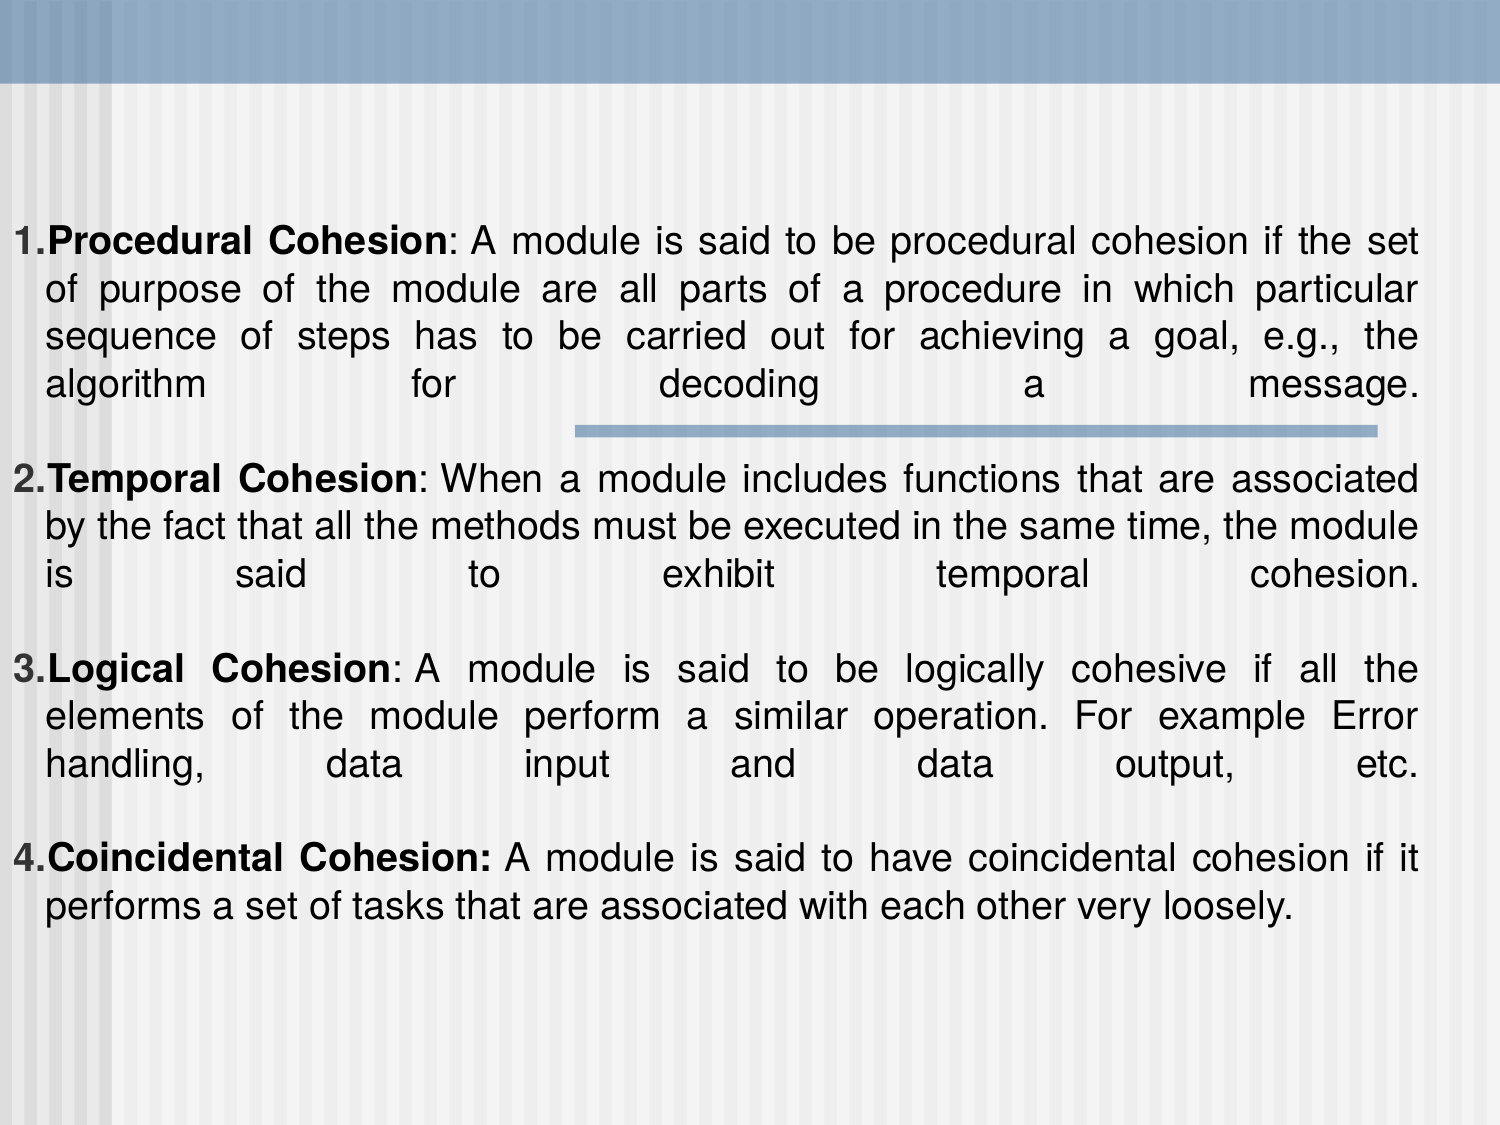

Procedural Cohesion: A module is said to be procedural cohesion if the set of purpose of the module are all parts of a procedure in which particular sequence of steps has to be carried out for achieving a goal, e.g., the algorithm for decoding a message.
Temporal Cohesion: When a module includes functions that are associated by the fact that all the methods must be executed in the same time, the module is said to exhibit temporal cohesion.
Logical Cohesion: A module is said to be logically cohesive if all the elements of the module perform a similar operation. For example Error handling, data input and data output, etc.
Coincidental Cohesion: A module is said to have coincidental cohesion if it performs a set of tasks that are associated with each other very loosely.
93